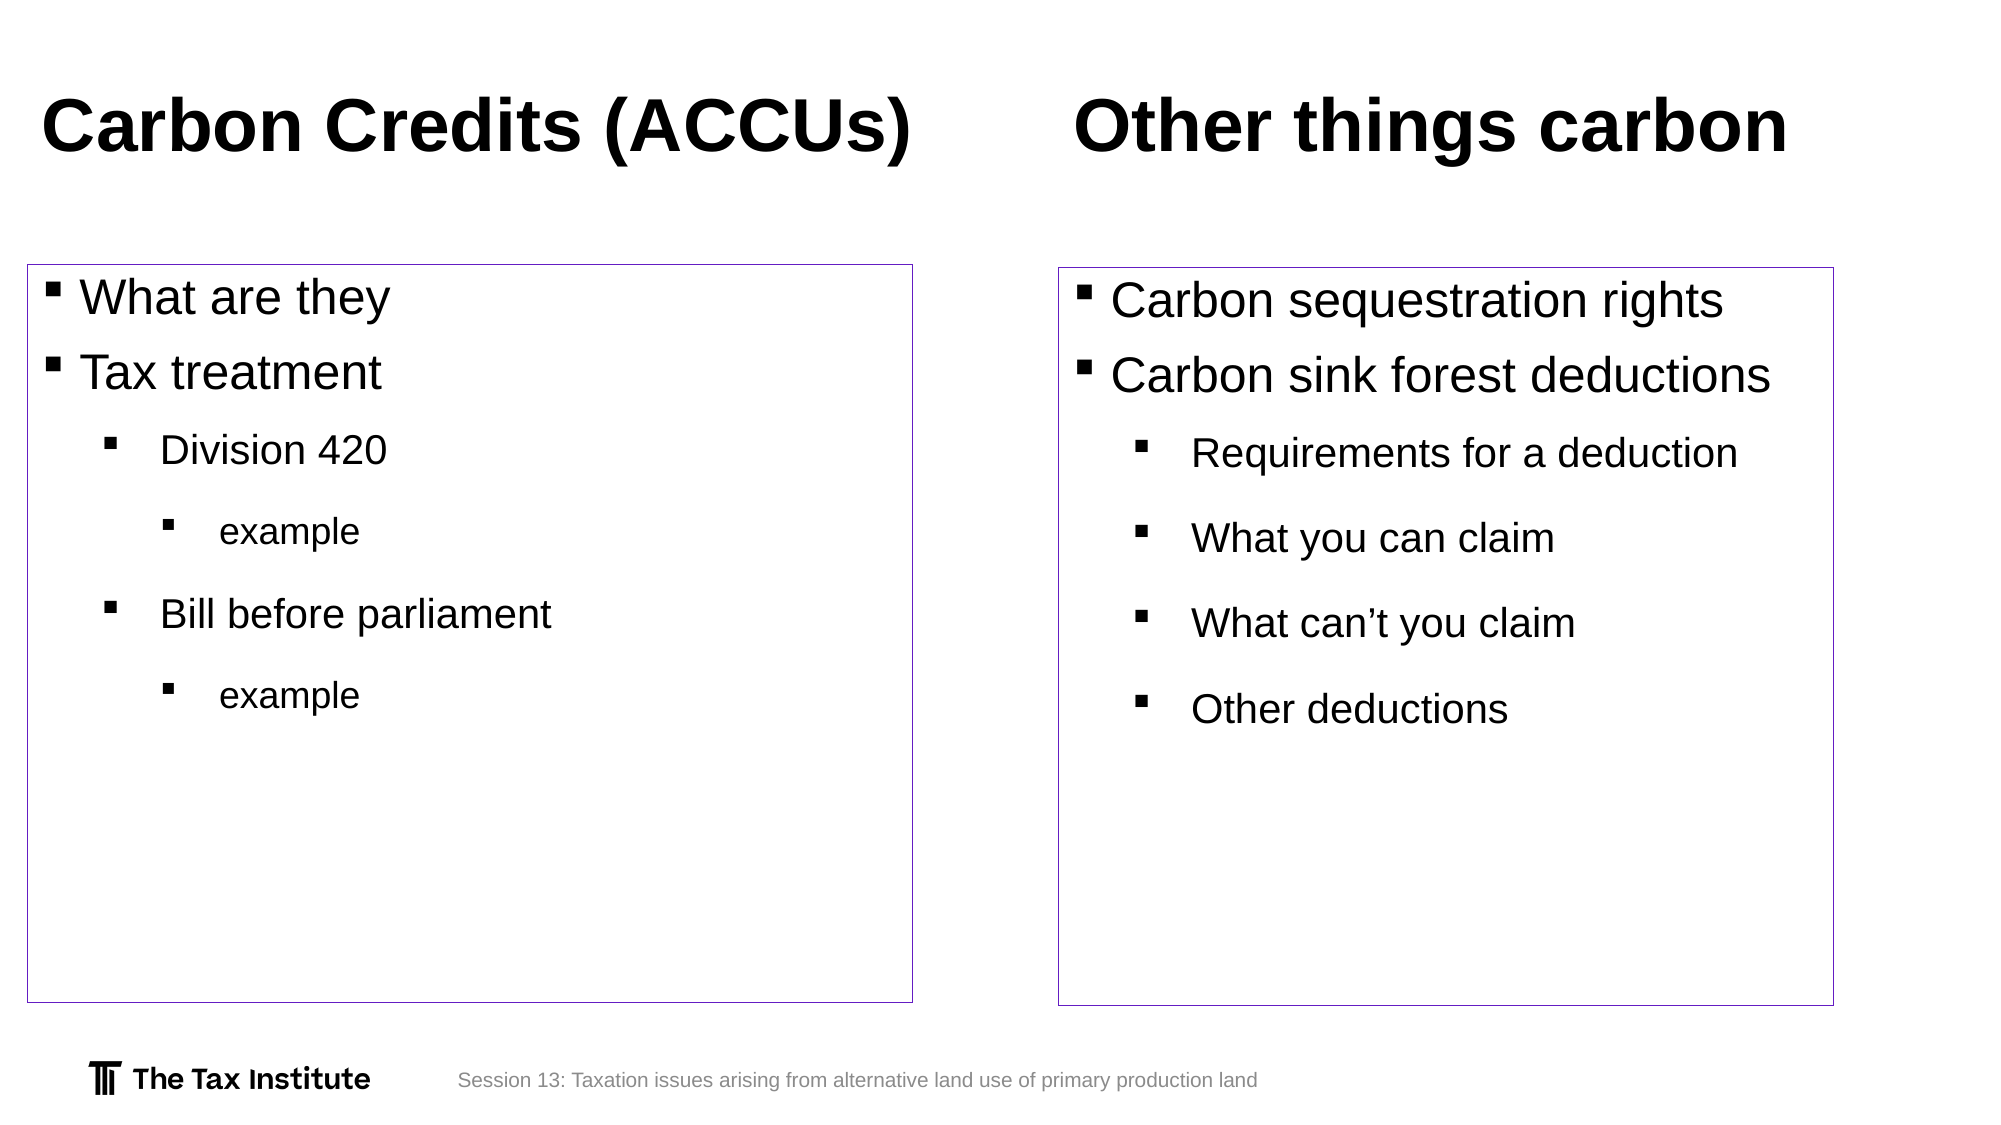

# Carbon Credits (ACCUs)
Other things carbon
What are they
Tax treatment
Division 420
example
Bill before parliament
example

Carbon sequestration rights
Carbon sink forest deductions
Requirements for a deduction
What you can claim
What can’t you claim
Other deductions

Session 13: Taxation issues arising from alternative land use of primary production land